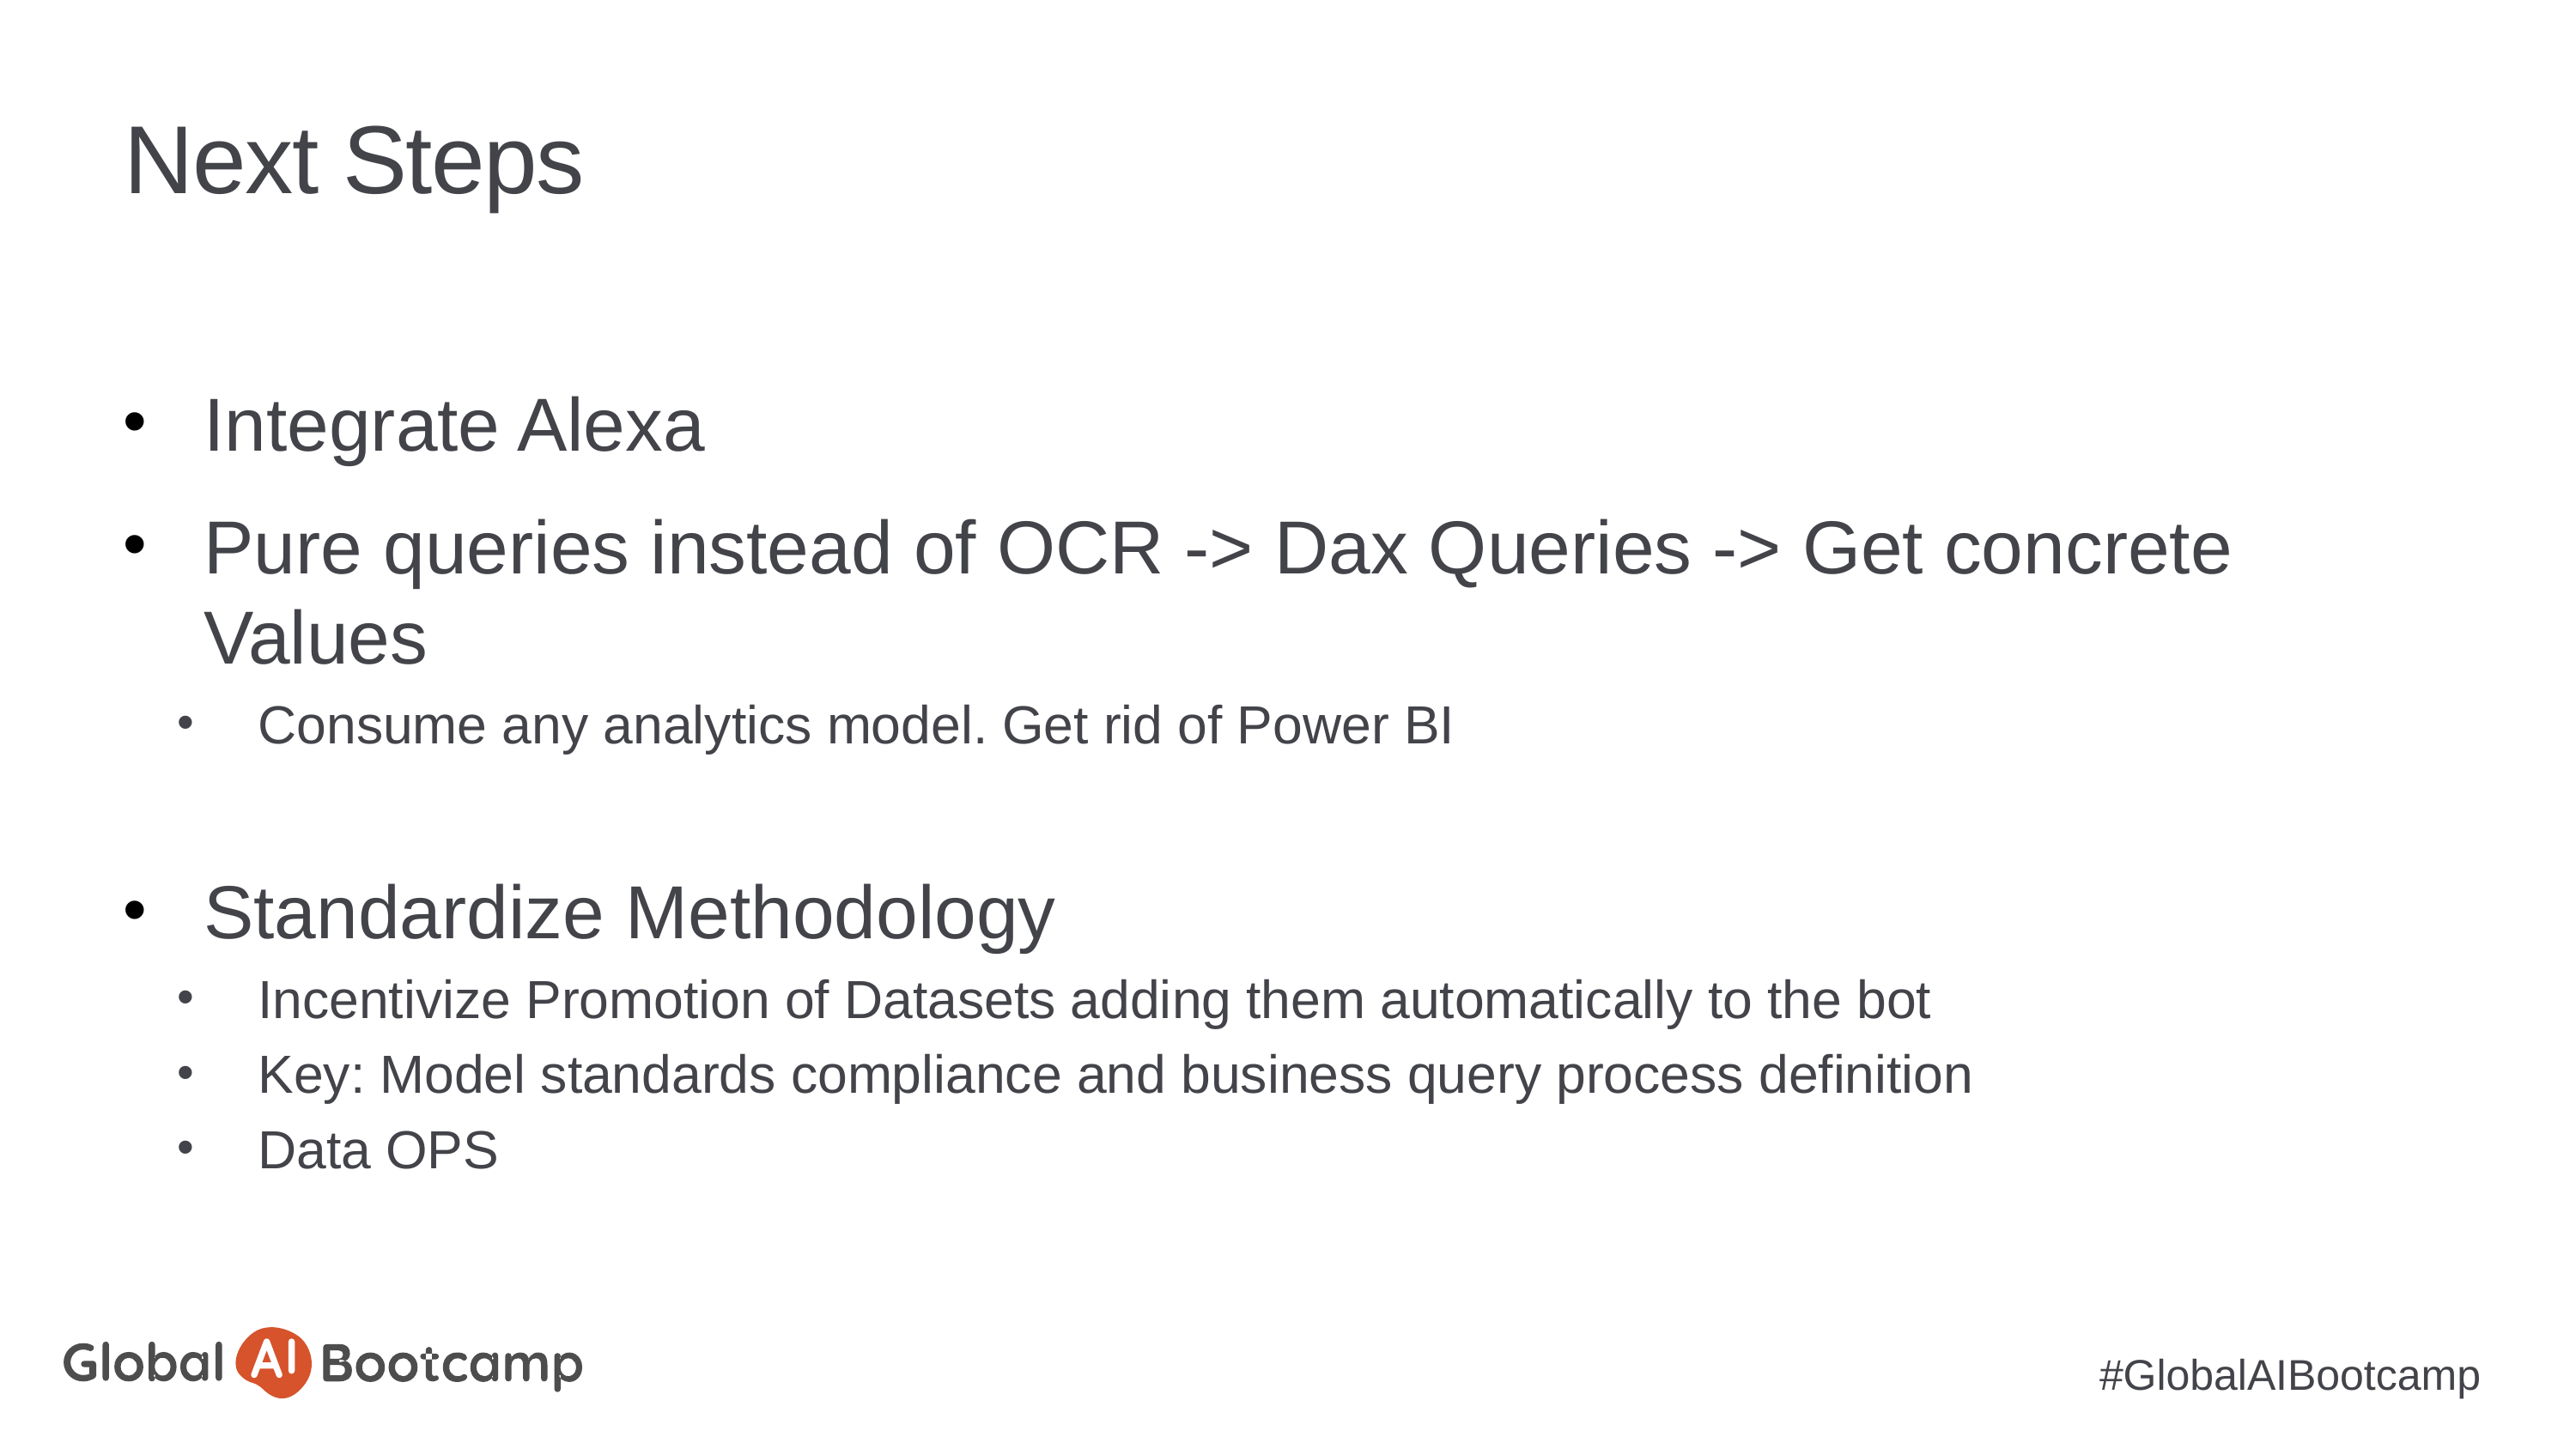

# Next Steps
Integrate Alexa
Pure queries instead of OCR -> Dax Queries -> Get concrete Values
Consume any analytics model. Get rid of Power BI

Standardize Methodology
Incentivize Promotion of Datasets adding them automatically to the bot
Key: Model standards compliance and business query process definition
Data OPS